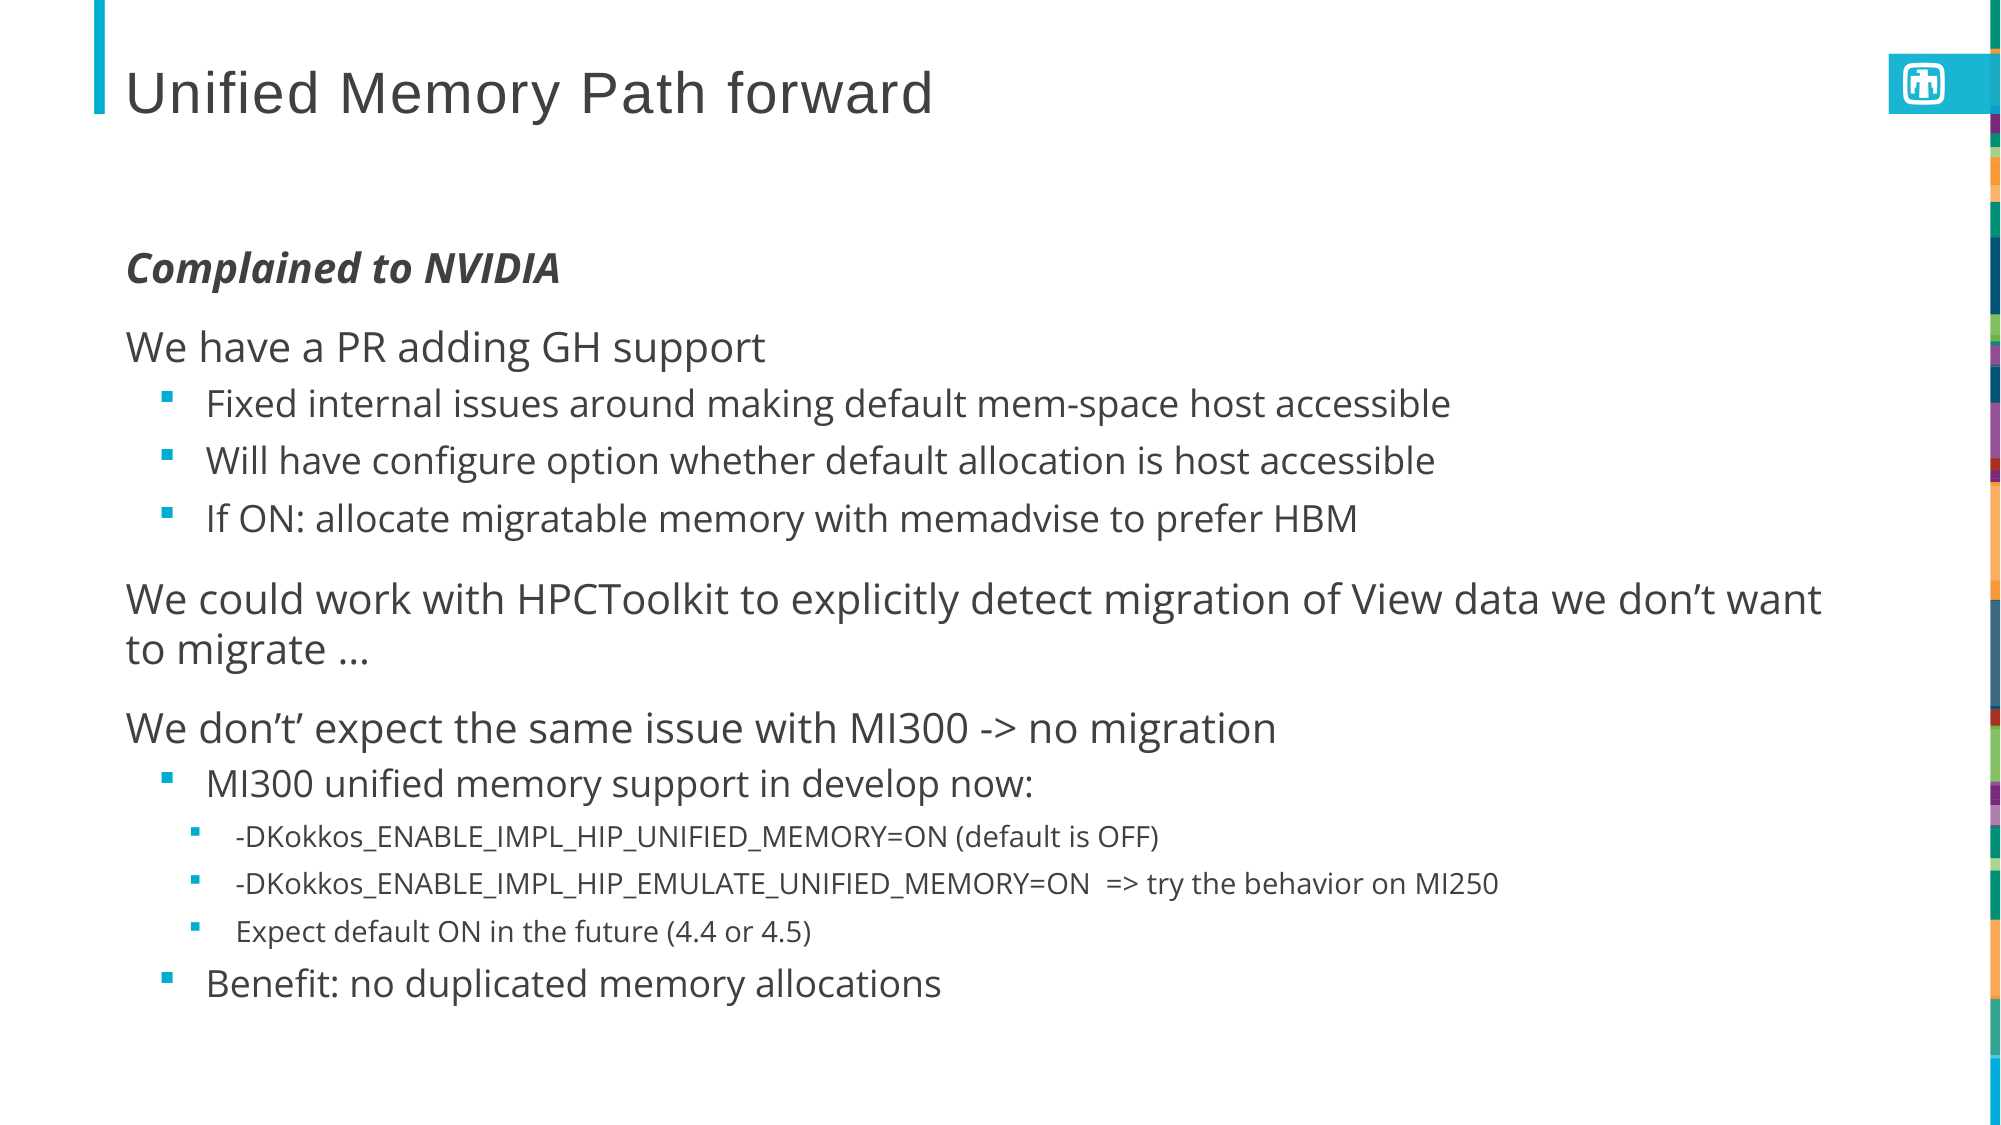

# Unified Memory Path forward
Complained to NVIDIA
We have a PR adding GH support
Fixed internal issues around making default mem-space host accessible
Will have configure option whether default allocation is host accessible
If ON: allocate migratable memory with memadvise to prefer HBM
We could work with HPCToolkit to explicitly detect migration of View data we don’t want to migrate …
We don’t’ expect the same issue with MI300 -> no migration
MI300 unified memory support in develop now:
-DKokkos_ENABLE_IMPL_HIP_UNIFIED_MEMORY=ON (default is OFF)
-DKokkos_ENABLE_IMPL_HIP_EMULATE_UNIFIED_MEMORY=ON  => try the behavior on MI250
Expect default ON in the future (4.4 or 4.5)
Benefit: no duplicated memory allocations